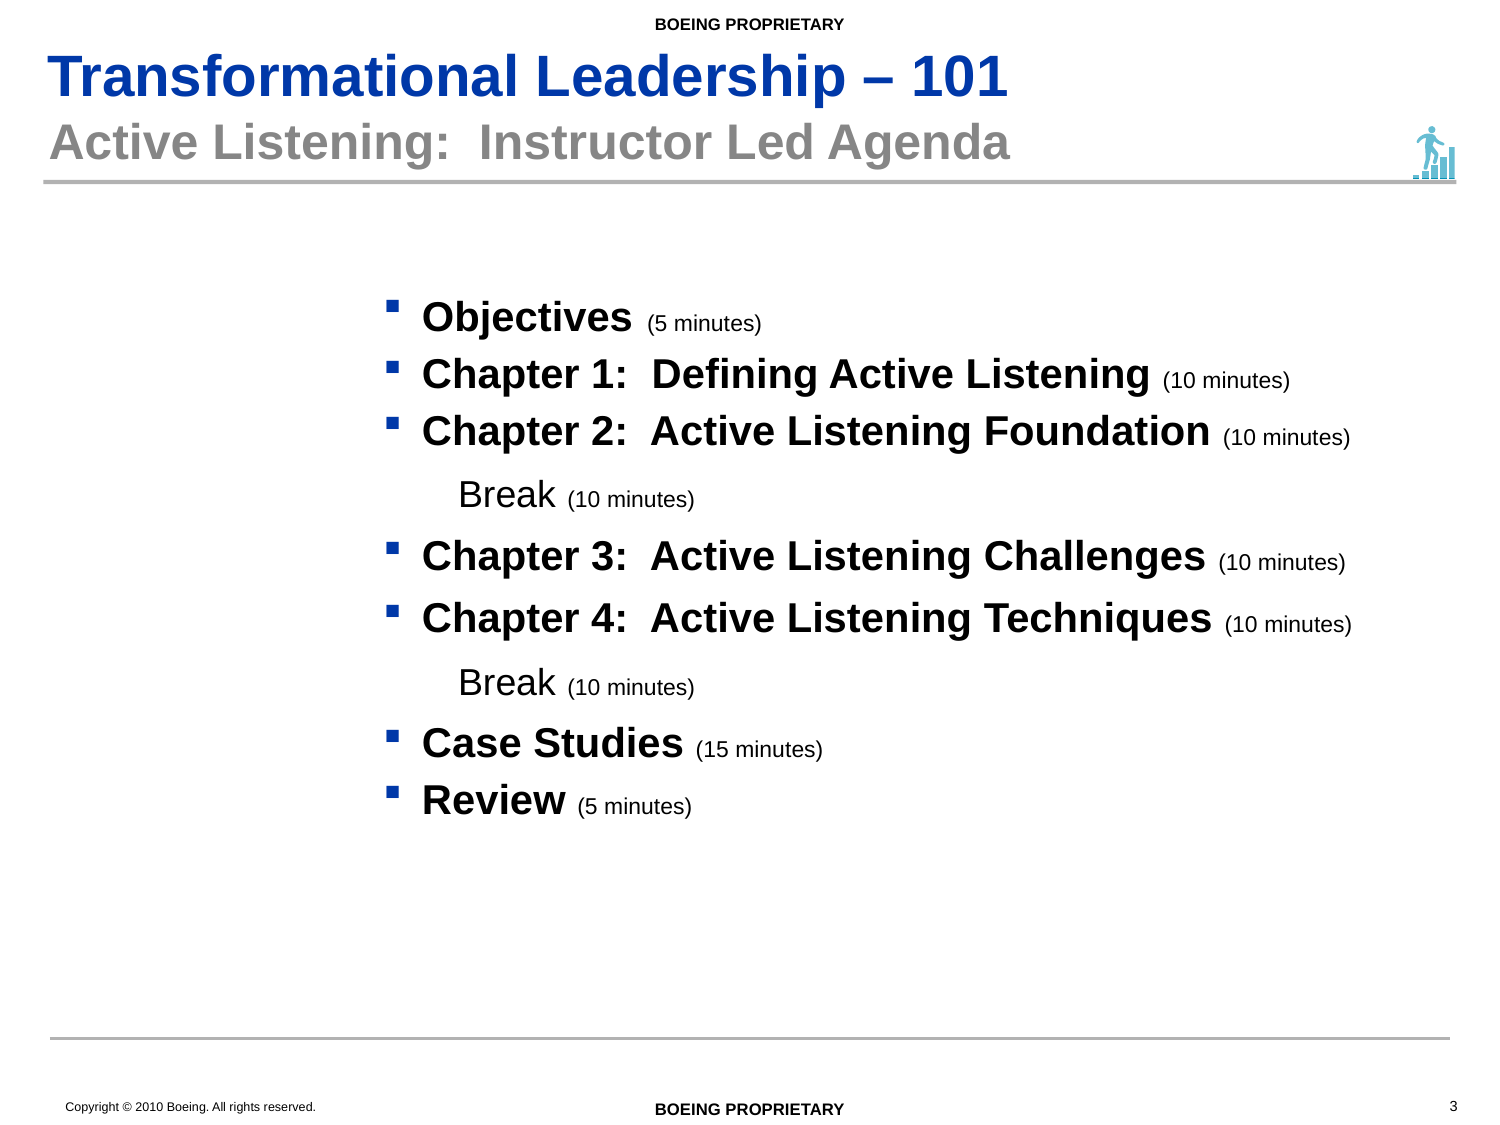

# Active Listening:  Instructor Led Agenda
Objectives (5 minutes)
Chapter 1:  Defining Active Listening (10 minutes)
Chapter 2:  Active Listening Foundation (10 minutes)
Break (10 minutes)
Chapter 3:  Active Listening Challenges (10 minutes)
Chapter 4:  Active Listening Techniques (10 minutes)
Break (10 minutes)
Case Studies (15 minutes)
Review (5 minutes)
3